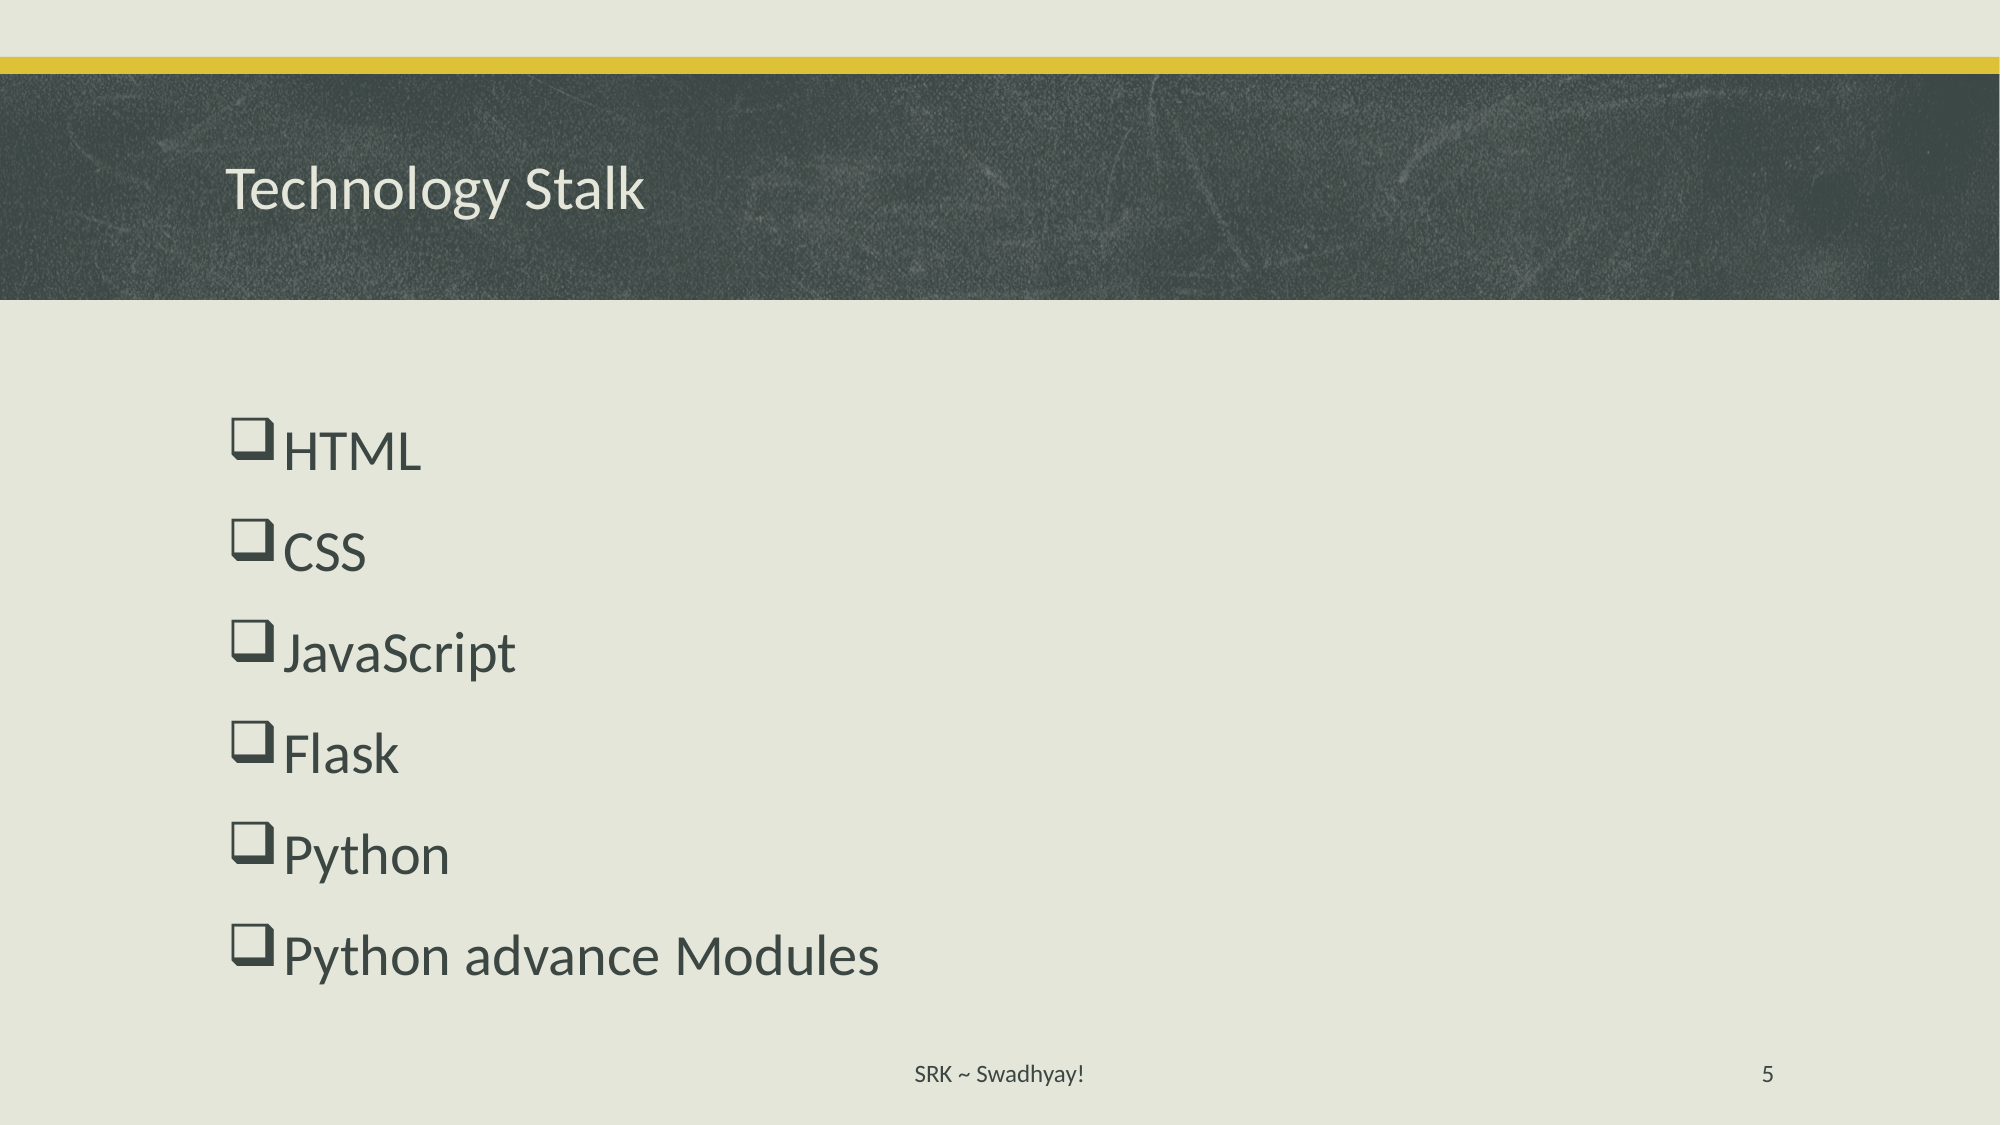

# Technology Stalk
HTML
CSS
JavaScript
Flask
Python
Python advance Modules

SRK ~ Swadhyay!
5